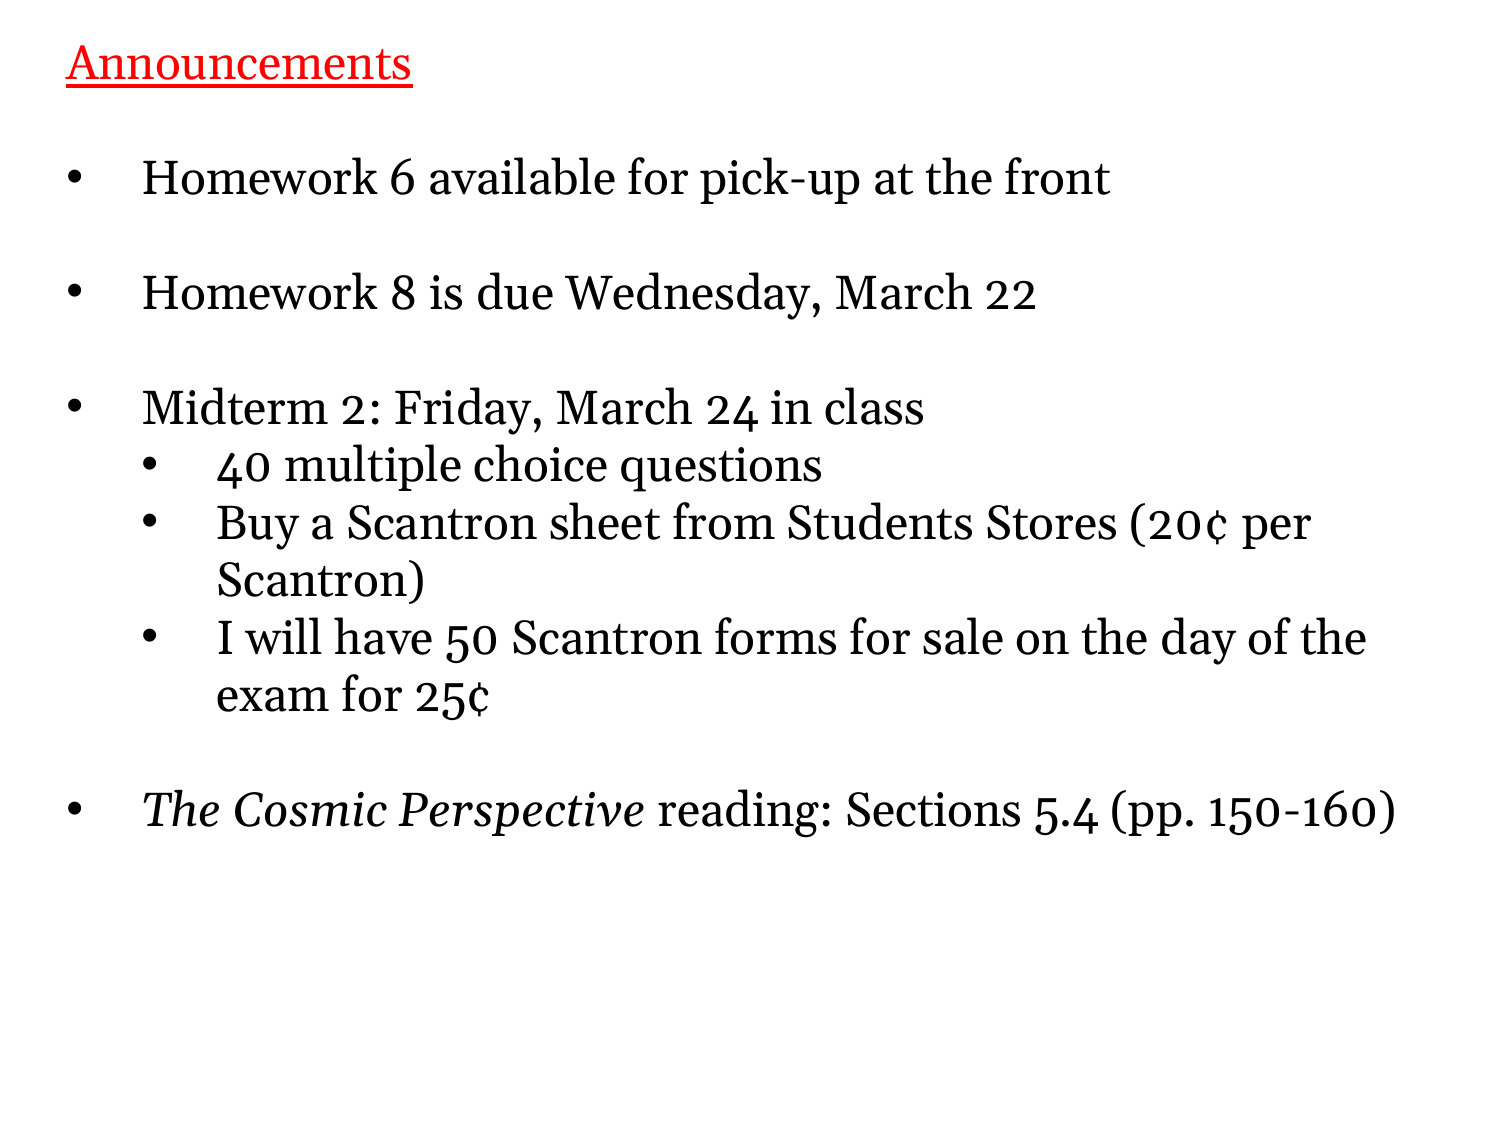

Announcements

Homework 6 available for pick-up at the front

Homework 8 is due Wednesday, March 22

Midterm 2: Friday, March 24 in class
40 multiple choice questions
Buy a Scantron sheet from Students Stores (20¢ per Scantron)
I will have 50 Scantron forms for sale on the day of the exam for 25¢

The Cosmic Perspective reading: Sections 5.4 (pp. 150-160)